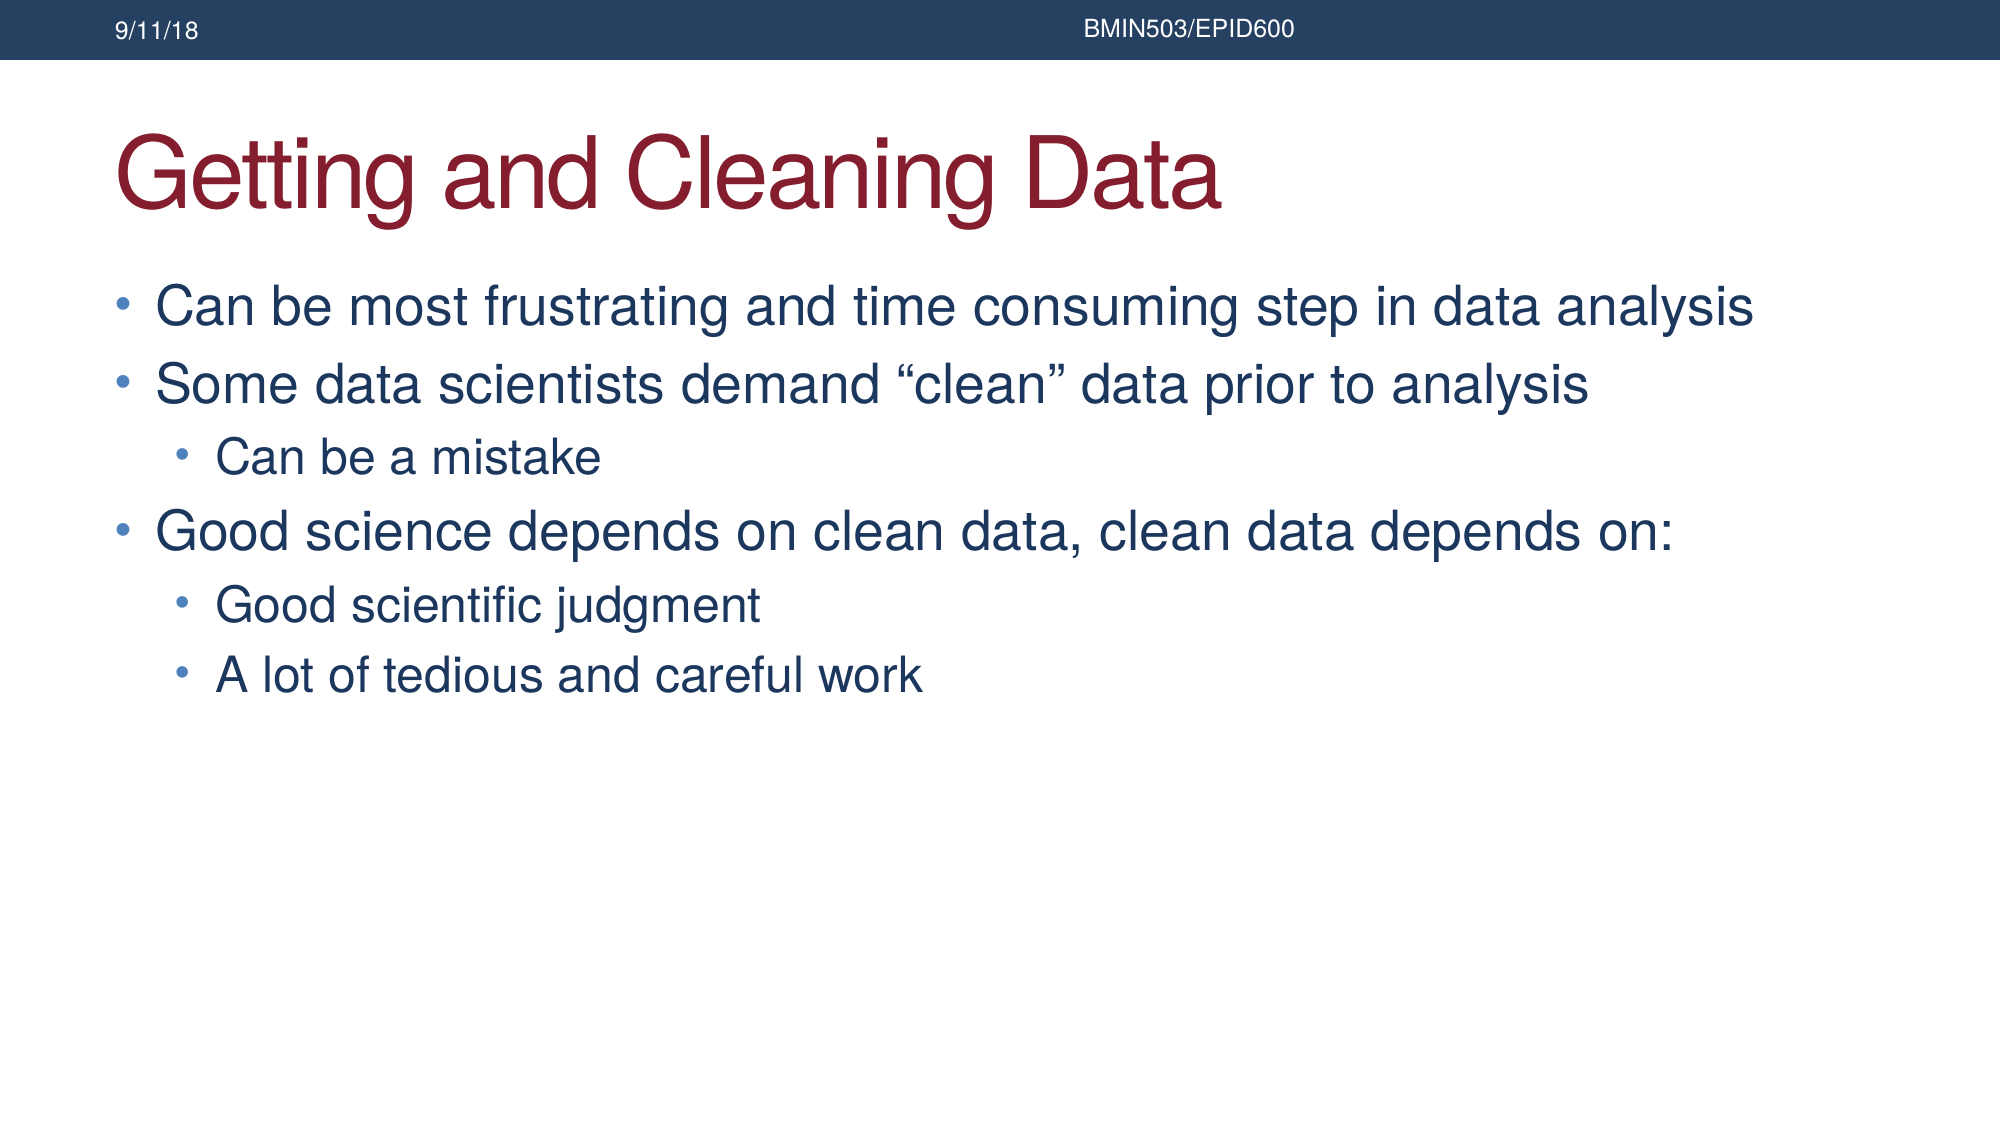

9/11/18
BMIN503/EPID600
# Getting and Cleaning Data
Can be most frustrating and time consuming step in data analysis
Some data scientists demand “clean” data prior to analysis
Can be a mistake
Good science depends on clean data, clean data depends on:
Good scientific judgment
A lot of tedious and careful work